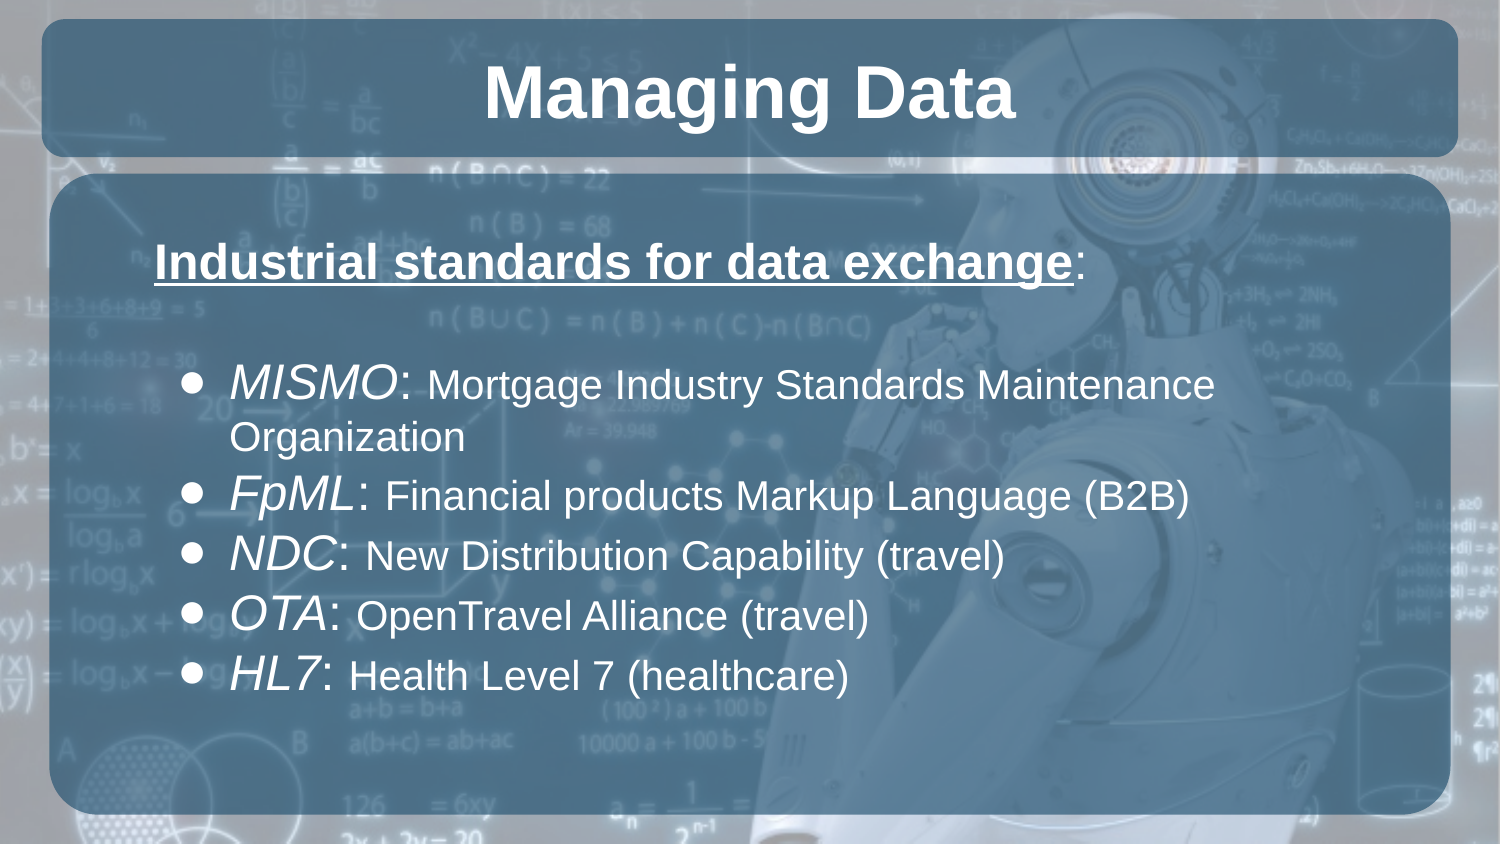

# Managing Data
Industrial standards for data exchange:

MISMO: Mortgage Industry Standards Maintenance Organization
FpML: Financial products Markup Language (B2B)
NDC: New Distribution Capability (travel)
OTA: OpenTravel Alliance (travel)
HL7: Health Level 7 (healthcare)